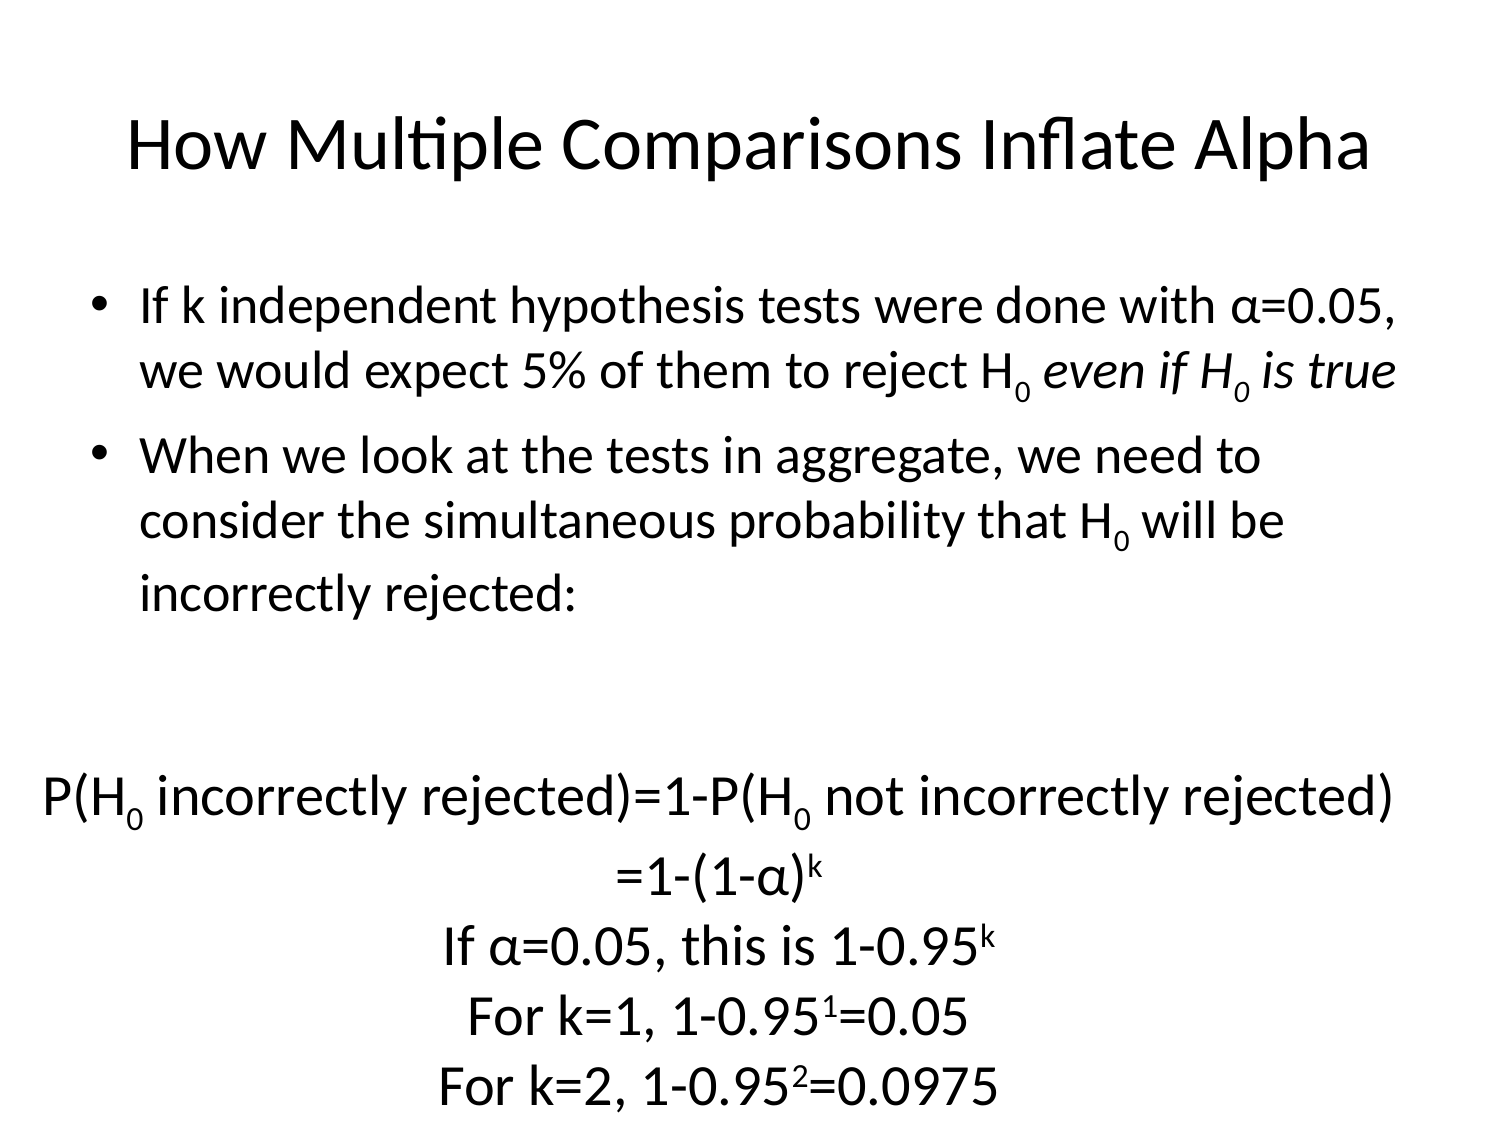

# How Multiple Comparisons Inflate Alpha
If k independent hypothesis tests were done with α=0.05, we would expect 5% of them to reject H0 even if H0 is true
When we look at the tests in aggregate, we need to consider the simultaneous probability that H0 will be incorrectly rejected:
P(H0 incorrectly rejected)=1-P(H0 not incorrectly rejected)
=1-(1-α)k
If α=0.05, this is 1-0.95k
For k=1, 1-0.951=0.05
For k=2, 1-0.952=0.0975